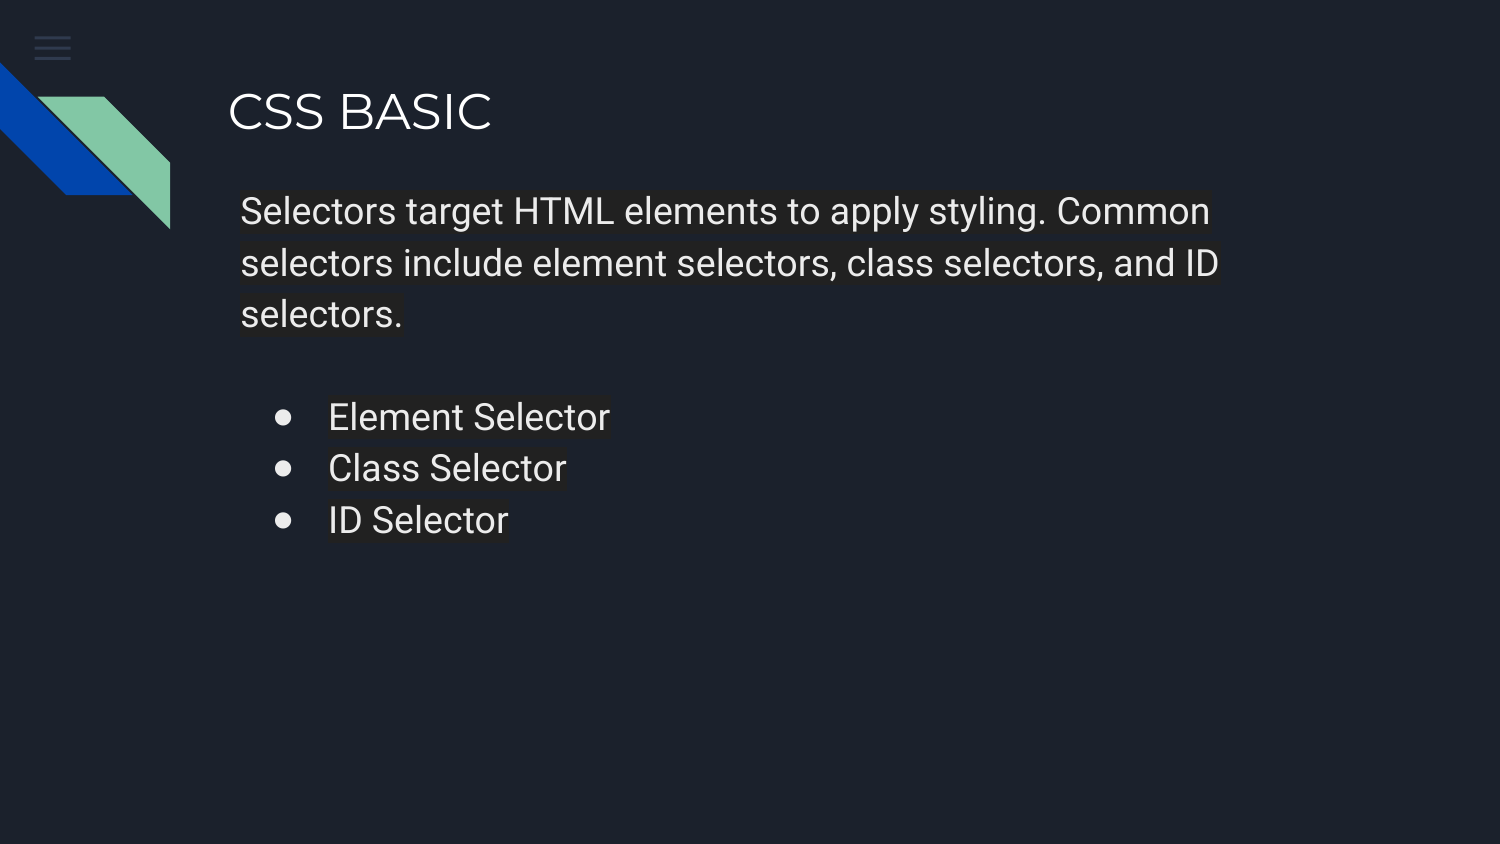

# CSS BASIC
Selectors target HTML elements to apply styling. Common selectors include element selectors, class selectors, and ID selectors.

Element Selector
Class Selector
ID Selector